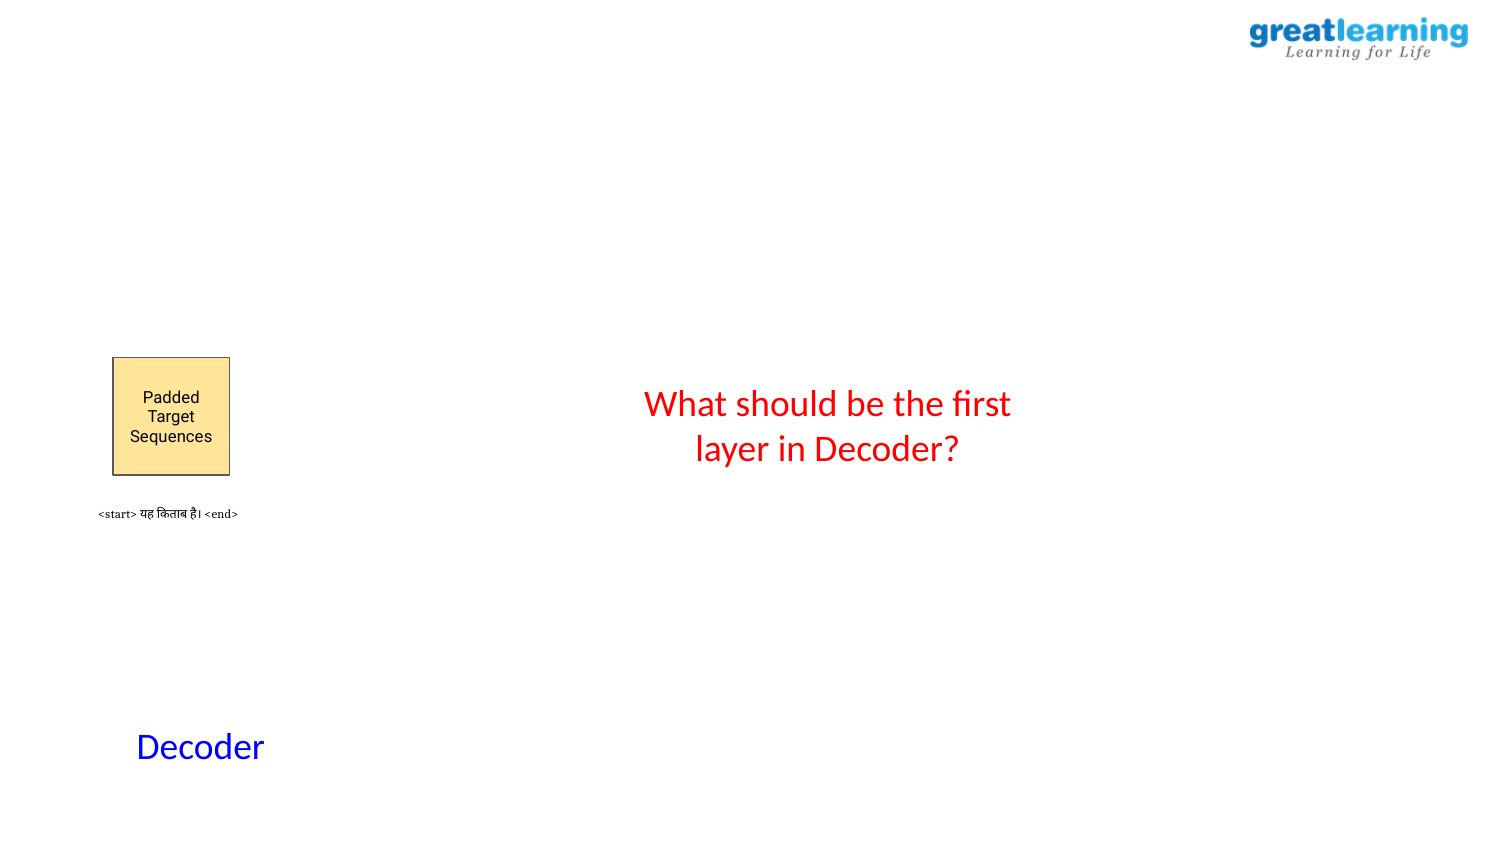

Padded Target Sequences
What should be the first layer in Decoder?
<start> यह किताब है। <end>
Decoder